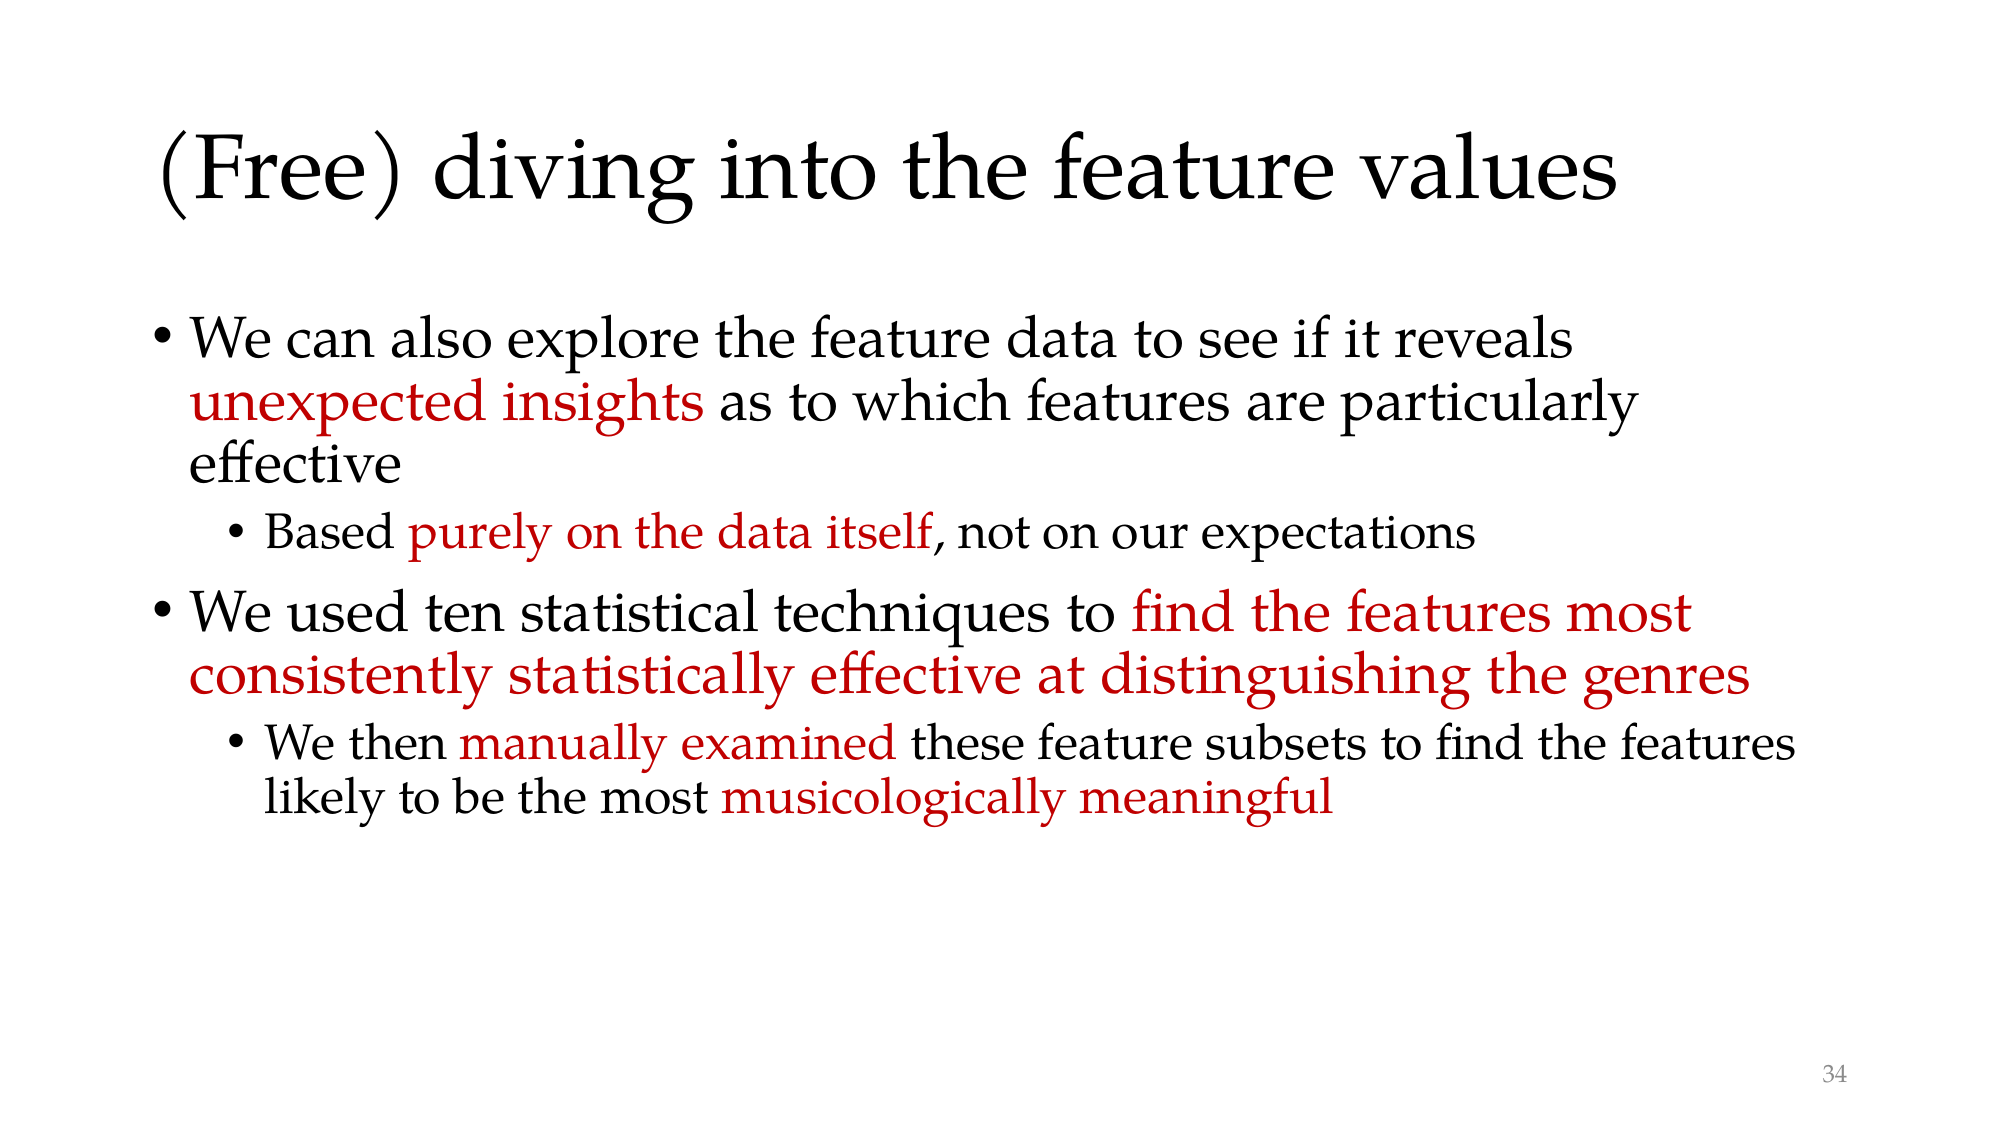

# (Free) diving into the feature values
We can also explore the feature data to see if it reveals unexpected insights as to which features are particularly effective
Based purely on the data itself, not on our expectations
We used ten statistical techniques to find the features most consistently statistically effective at distinguishing the genres
We then manually examined these feature subsets to find the features likely to be the most musicologically meaningful
34